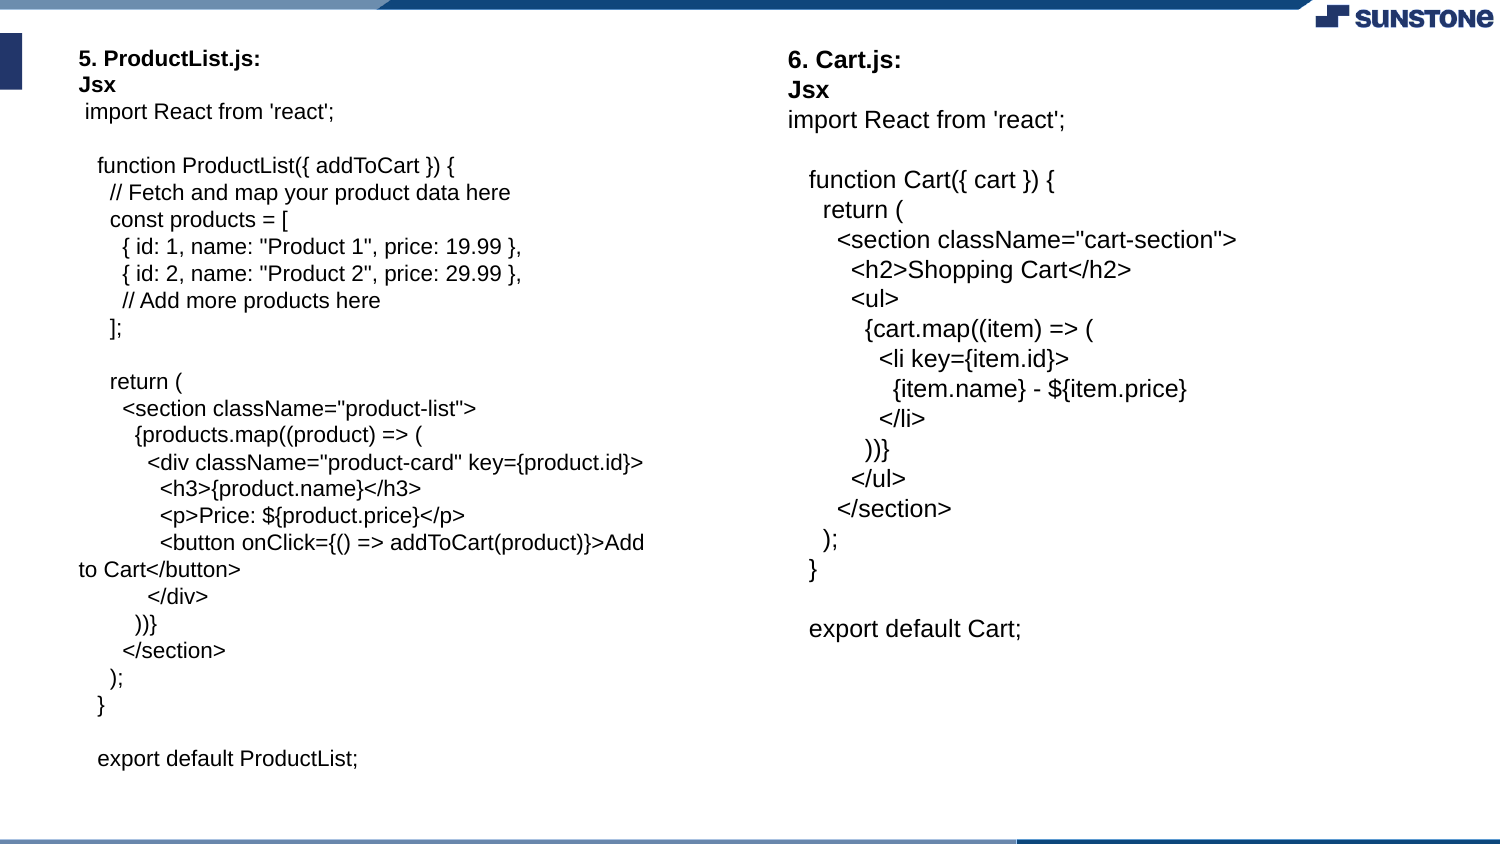

5. ProductList.js:
Jsx
 import React from 'react';

   function ProductList({ addToCart }) {
     // Fetch and map your product data here
     const products = [
       { id: 1, name: "Product 1", price: 19.99 },
       { id: 2, name: "Product 2", price: 29.99 },
       // Add more products here
     ];

     return (
       <section className="product-list">
         {products.map((product) => (
           <div className="product-card" key={product.id}>
             <h3>{product.name}</h3>
             <p>Price: ${product.price}</p>
             <button onClick={() => addToCart(product)}>Add to Cart</button>
           </div>
         ))}
       </section>
     );
   }

   export default ProductList;
6. Cart.js:
Jsx
import React from 'react';

   function Cart({ cart }) {
     return (
       <section className="cart-section">
         <h2>Shopping Cart</h2>
         <ul>
           {cart.map((item) => (
             <li key={item.id}>
               {item.name} - ${item.price}
             </li>
           ))}
         </ul>
       </section>
     );
   }

   export default Cart;